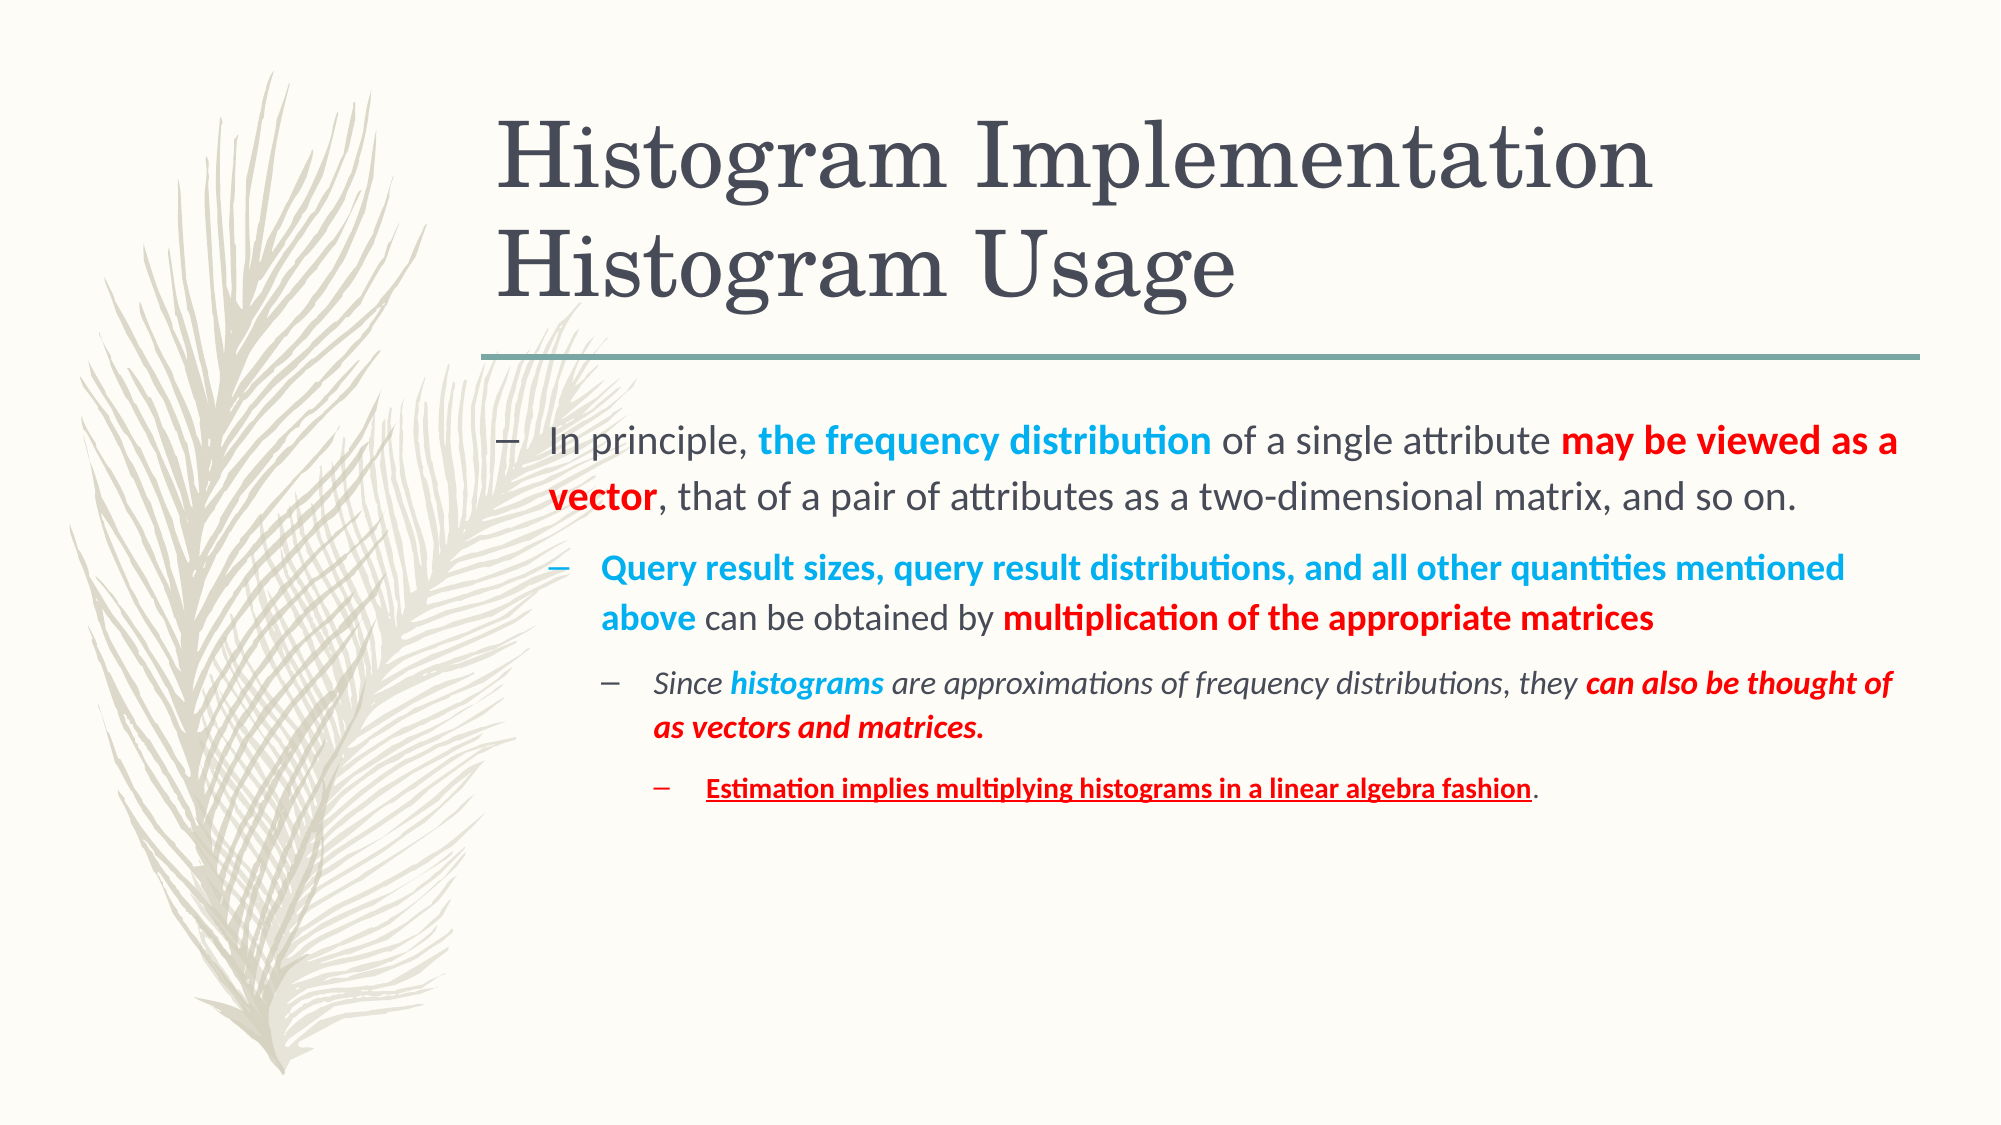

# Histogram Implementation Histogram Usage
In principle, the frequency distribution of a single attribute may be viewed as a vector, that of a pair of attributes as a two-dimensional matrix, and so on.
Query result sizes, query result distributions, and all other quantities mentioned above can be obtained by multiplication of the appropriate matrices
Since histograms are approximations of frequency distributions, they can also be thought of as vectors and matrices.
Estimation implies multiplying histograms in a linear algebra fashion.